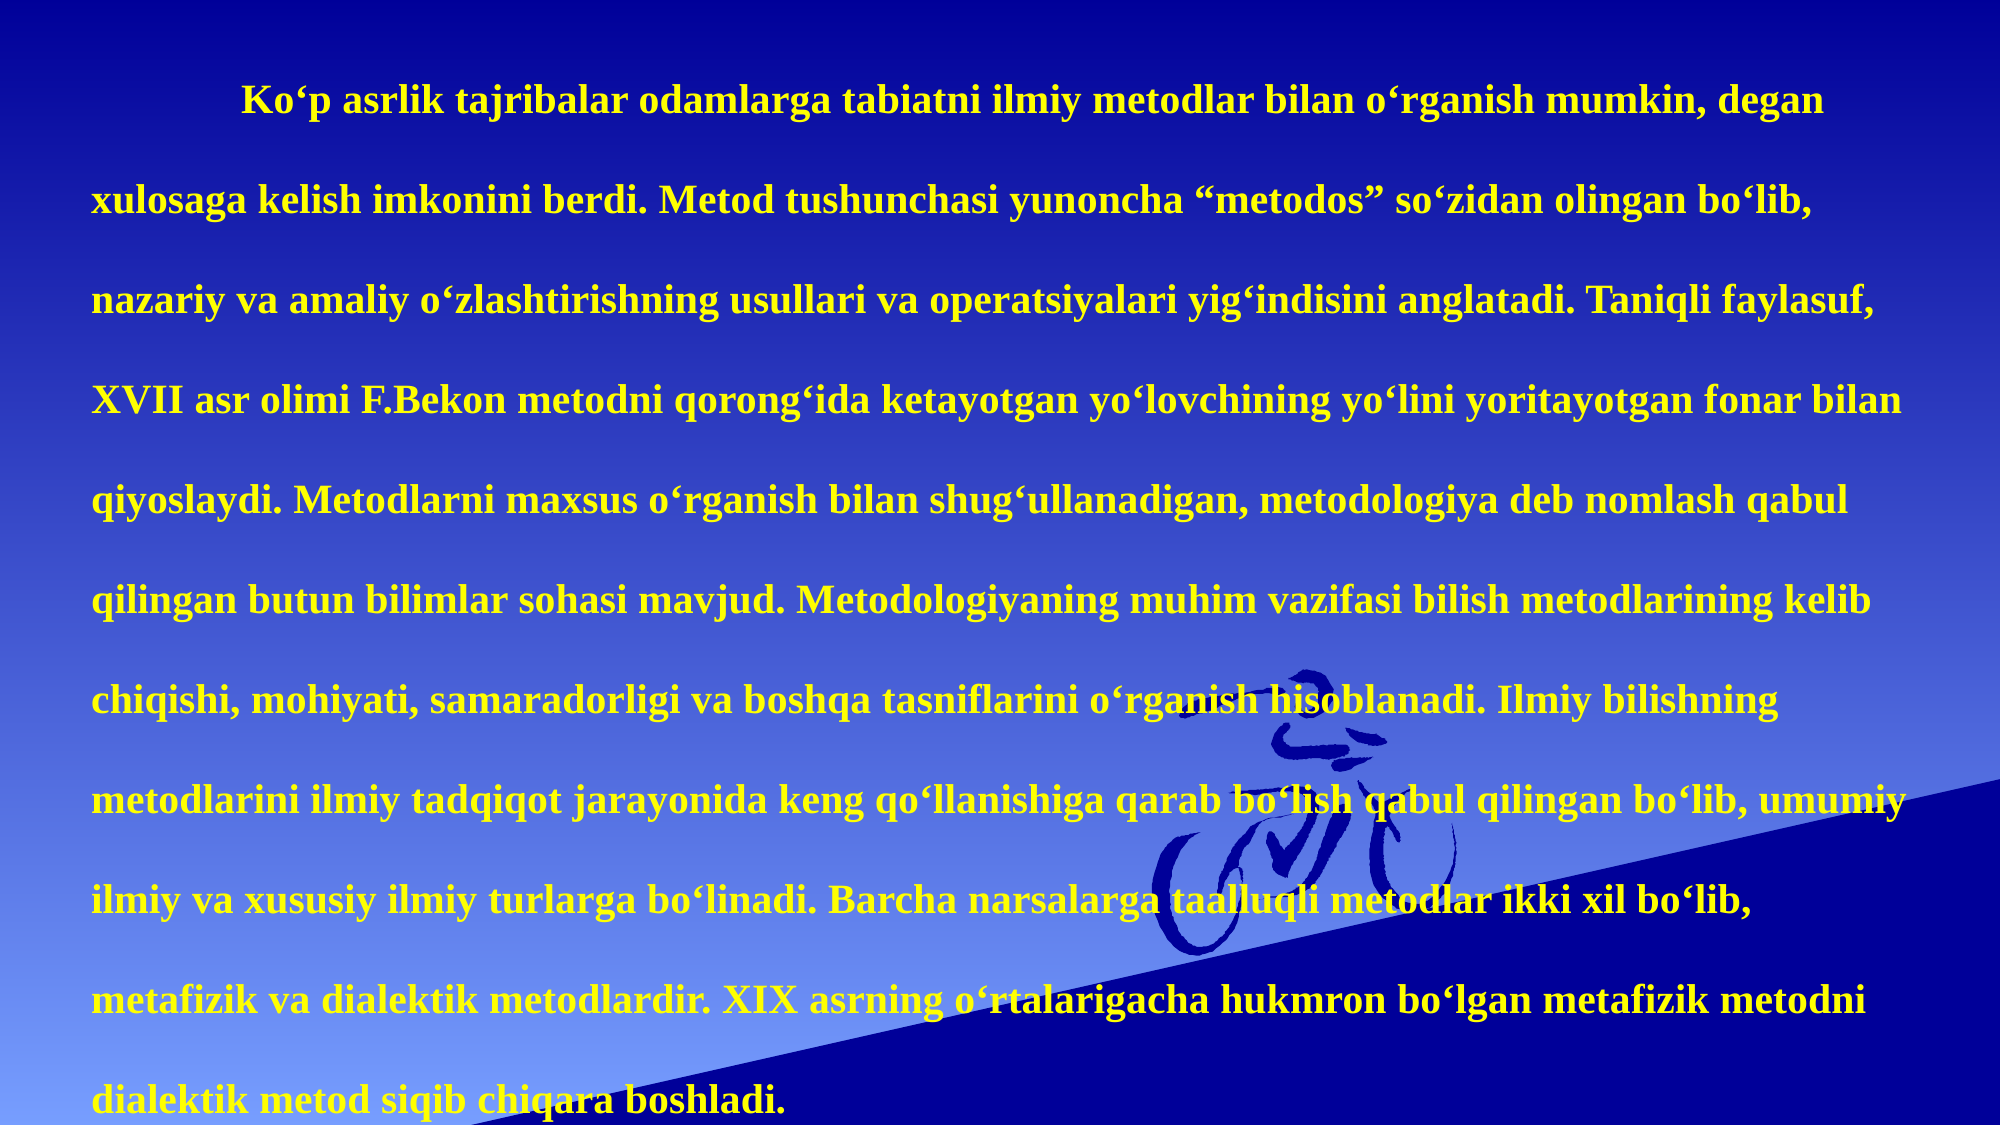

Ko‘p asrlik tajribalar odamlarga tabiatni ilmiy metodlar bilan o‘rganish mumkin, degan xulosaga kelish imkonini berdi. Metod tushunchasi yunoncha “metodos” so‘zidan olingan bo‘lib, nazariy va amaliy o‘zlashtirishning usullari va operatsiyalari yig‘indisini anglatadi. Taniqli faylasuf, XVII asr olimi F.Bekon metodni qorong‘ida ketayotgan yo‘lovchining yo‘lini yoritayotgan fonar bilan qiyoslaydi. Metodlarni maxsus o‘rganish bilan shug‘ullanadigan, metodologiya deb nomlash qabul qilingan butun bilimlar sohasi mavjud. Metodologiyaning muhim vazifasi bilish metodlarining kelib chiqishi, mohiyati, samaradorligi va boshqa tasniflarini o‘rganish hisoblanadi. Ilmiy bilishning metodlarini ilmiy tadqiqot jarayonida keng qo‘llanishiga qarab bo‘lish qabul qilingan bo‘lib, umumiy ilmiy va xususiy ilmiy turlarga bo‘linadi. Barcha narsalarga taalluqli metodlar ikki xil bo‘lib, metafizik va dialektik metodlardir. XIX asrning o‘rtalarigacha hukmron bo‘lgan metafizik metodni dialektik metod siqib chiqara boshladi.